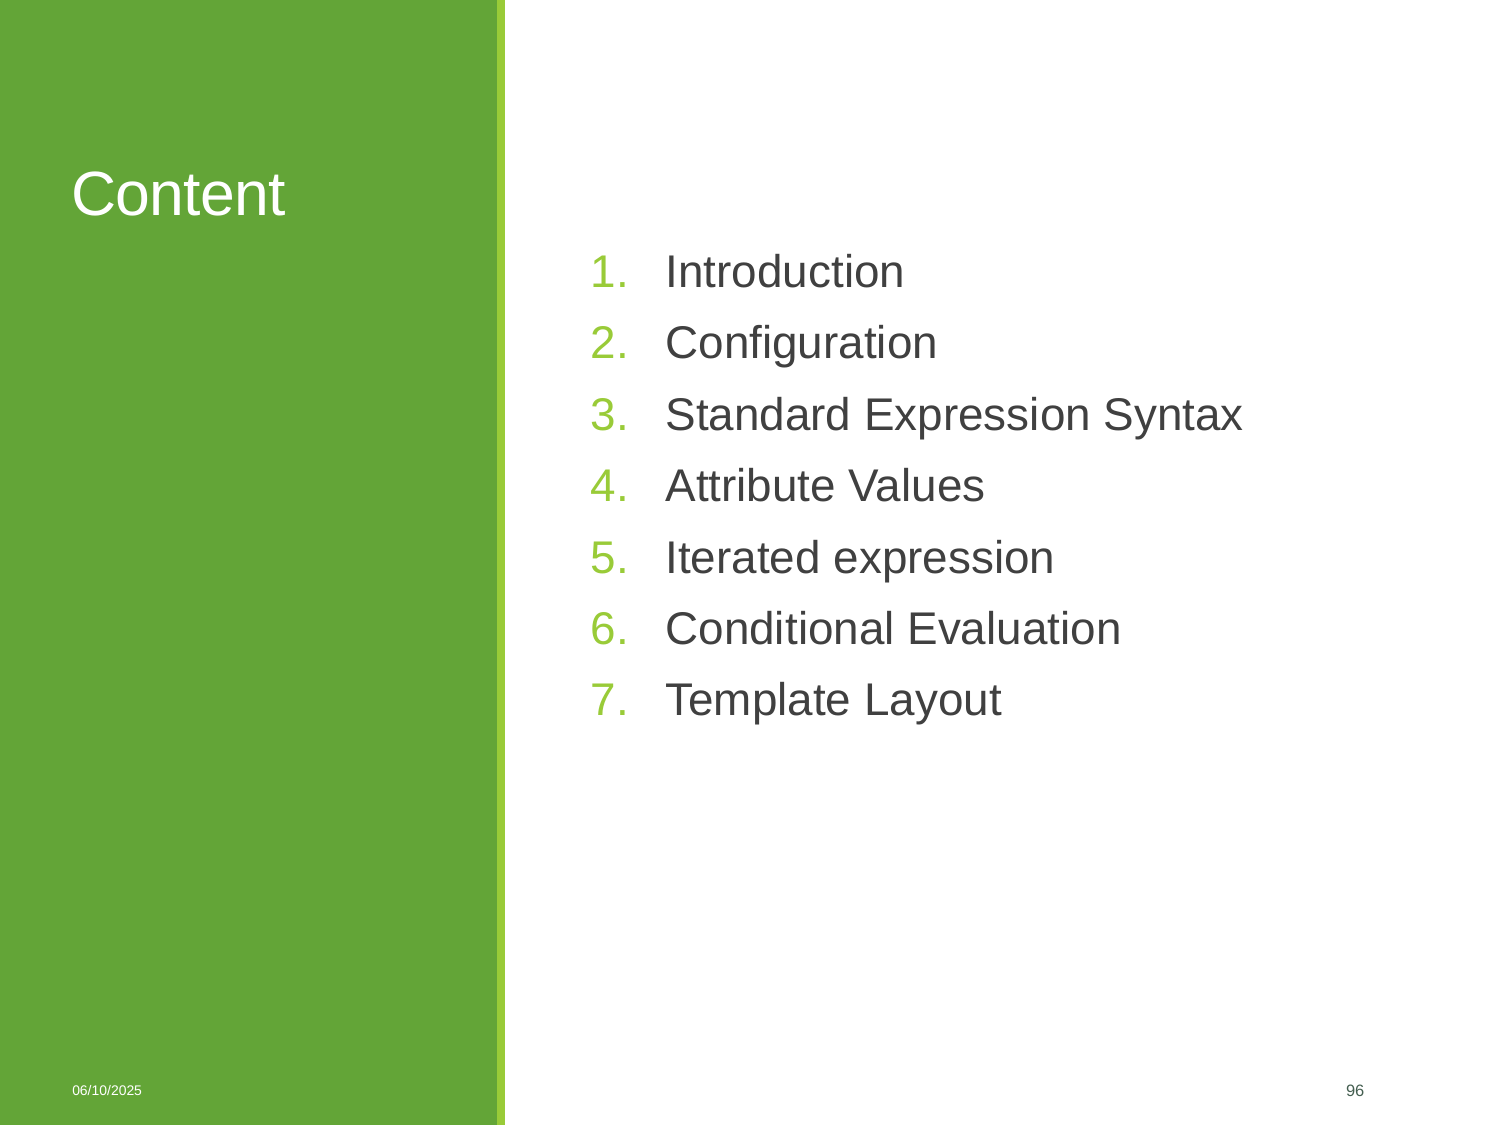

# Content
Introduction
Configuration
Standard Expression Syntax
Attribute Values
Iterated expression
Conditional Evaluation
Template Layout

06/10/2025
96